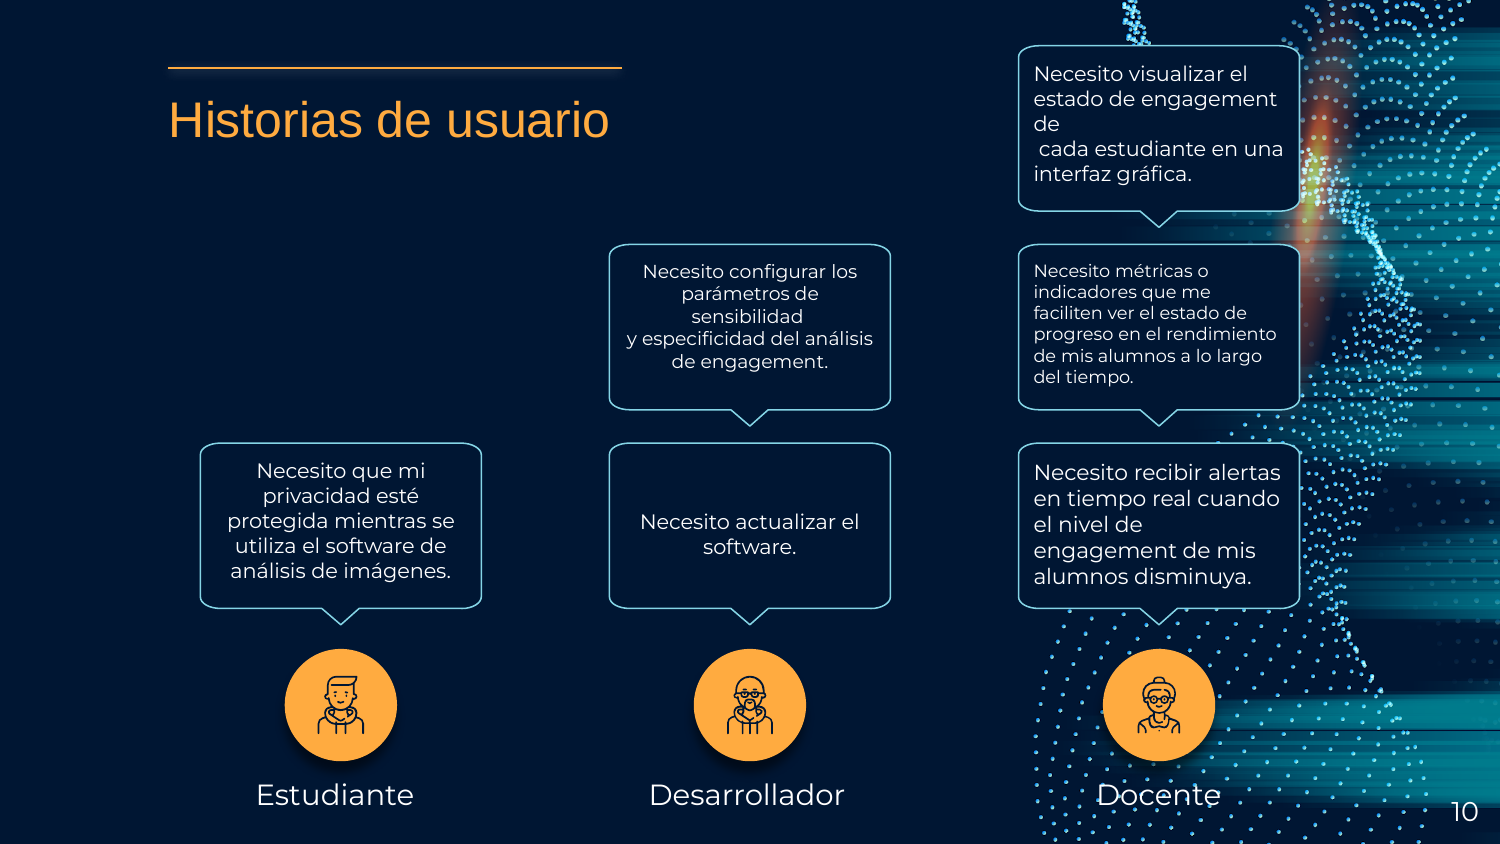

Necesito visualizar el estado de engagement de
 cada estudiante en una interfaz gráfica.
# Historias de usuario
Necesito configurar los parámetros de sensibilidad
y especificidad del análisis de engagement.
Necesito métricas o indicadores que me faciliten ver el estado de progreso en el rendimiento de mis alumnos a lo largo del tiempo.
Necesito que mi privacidad esté protegida mientras se utiliza el software de análisis de imágenes.
Necesito actualizar el software.
Necesito recibir alertas en tiempo real cuando el nivel de engagement de mis alumnos disminuya.

Estudiante
Desarrollador
Docente
10